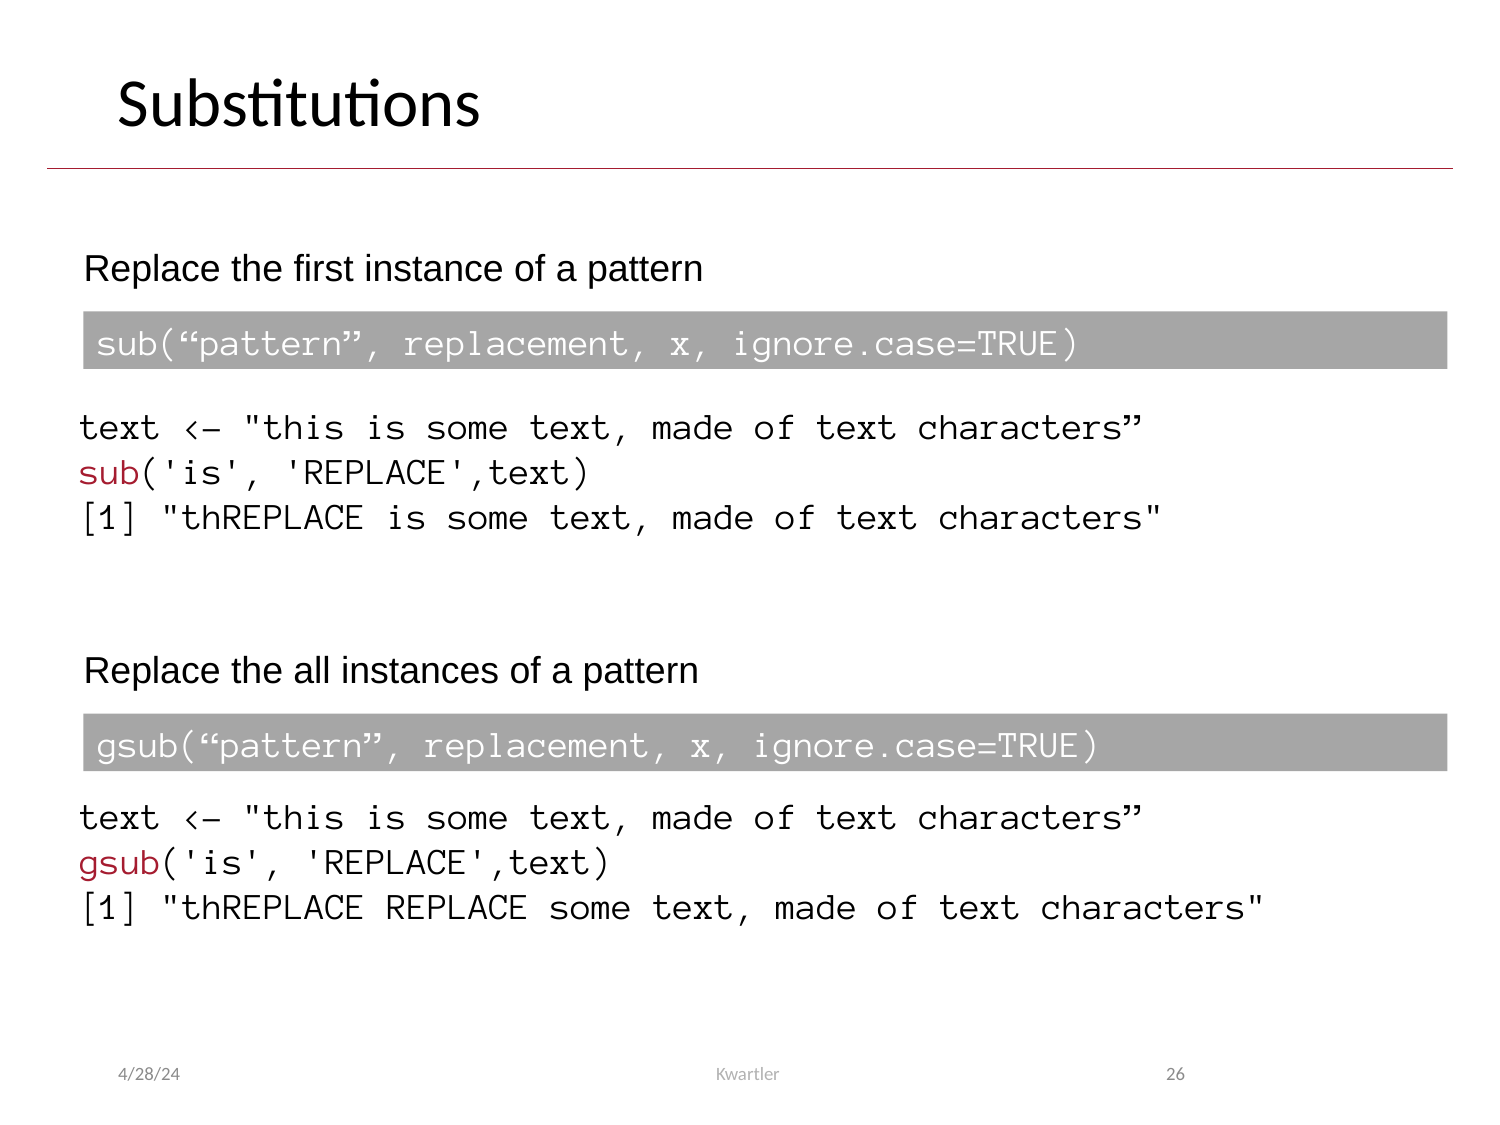

# Substitutions
Replace the first instance of a pattern
sub(“pattern”, replacement, x, ignore.case=TRUE)
text <- "this is some text, made of text characters”
sub('is', 'REPLACE',text)
[1] "thREPLACE is some text, made of text characters"
Replace the all instances of a pattern
gsub(“pattern”, replacement, x, ignore.case=TRUE)
text <- "this is some text, made of text characters”
gsub('is', 'REPLACE',text)
[1] "thREPLACE REPLACE some text, made of text characters"
4/28/24
Kwartler
26